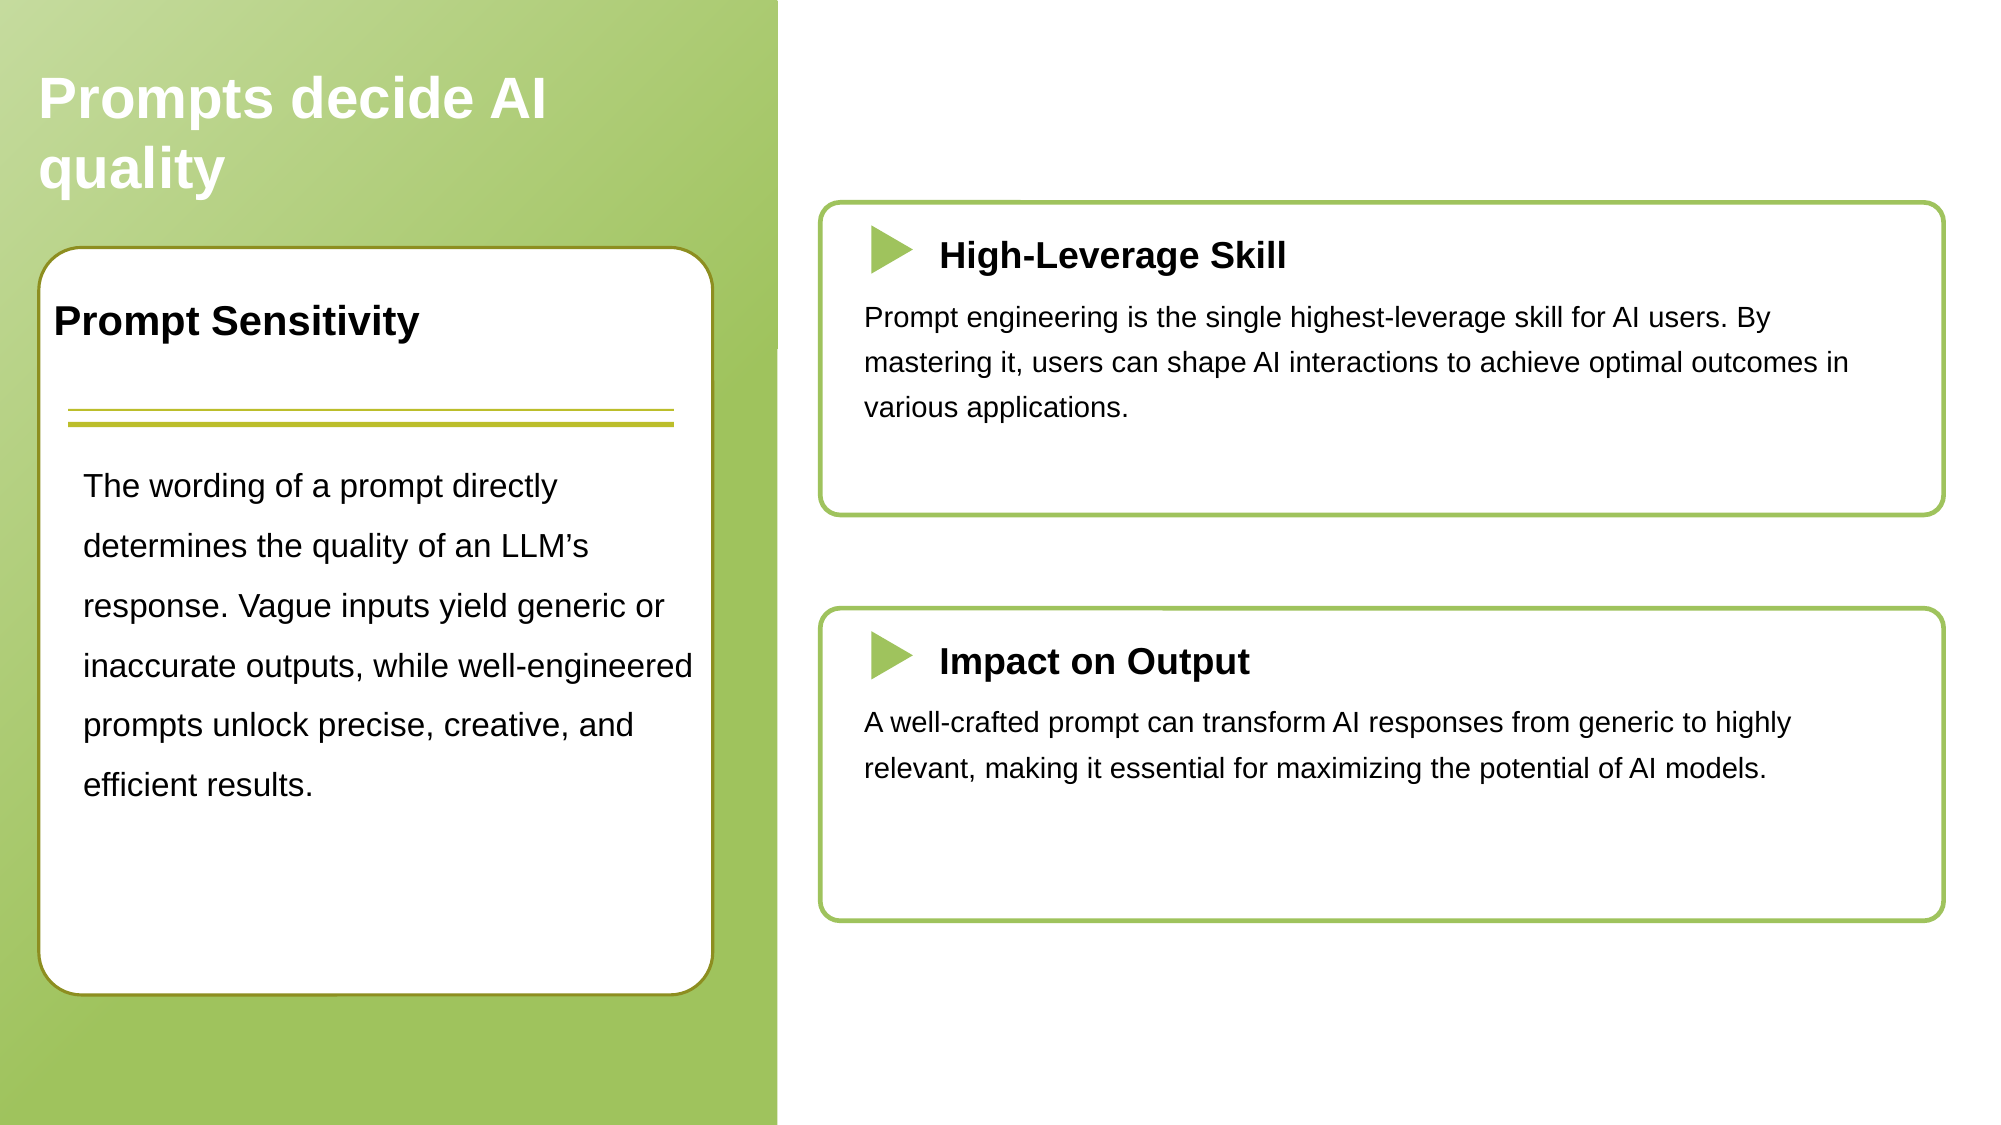

Prompts decide AI quality

High-Leverage Skill

Prompt engineering is the single highest-leverage skill for AI users. By mastering it, users can shape AI interactions to achieve optimal outcomes in various applications.
Prompt Sensitivity

The wording of a prompt directly determines the quality of an LLM’s response. Vague inputs yield generic or inaccurate outputs, while well-engineered prompts unlock precise, creative, and efficient results.

Impact on Output

A well-crafted prompt can transform AI responses from generic to highly relevant, making it essential for maximizing the potential of AI models.